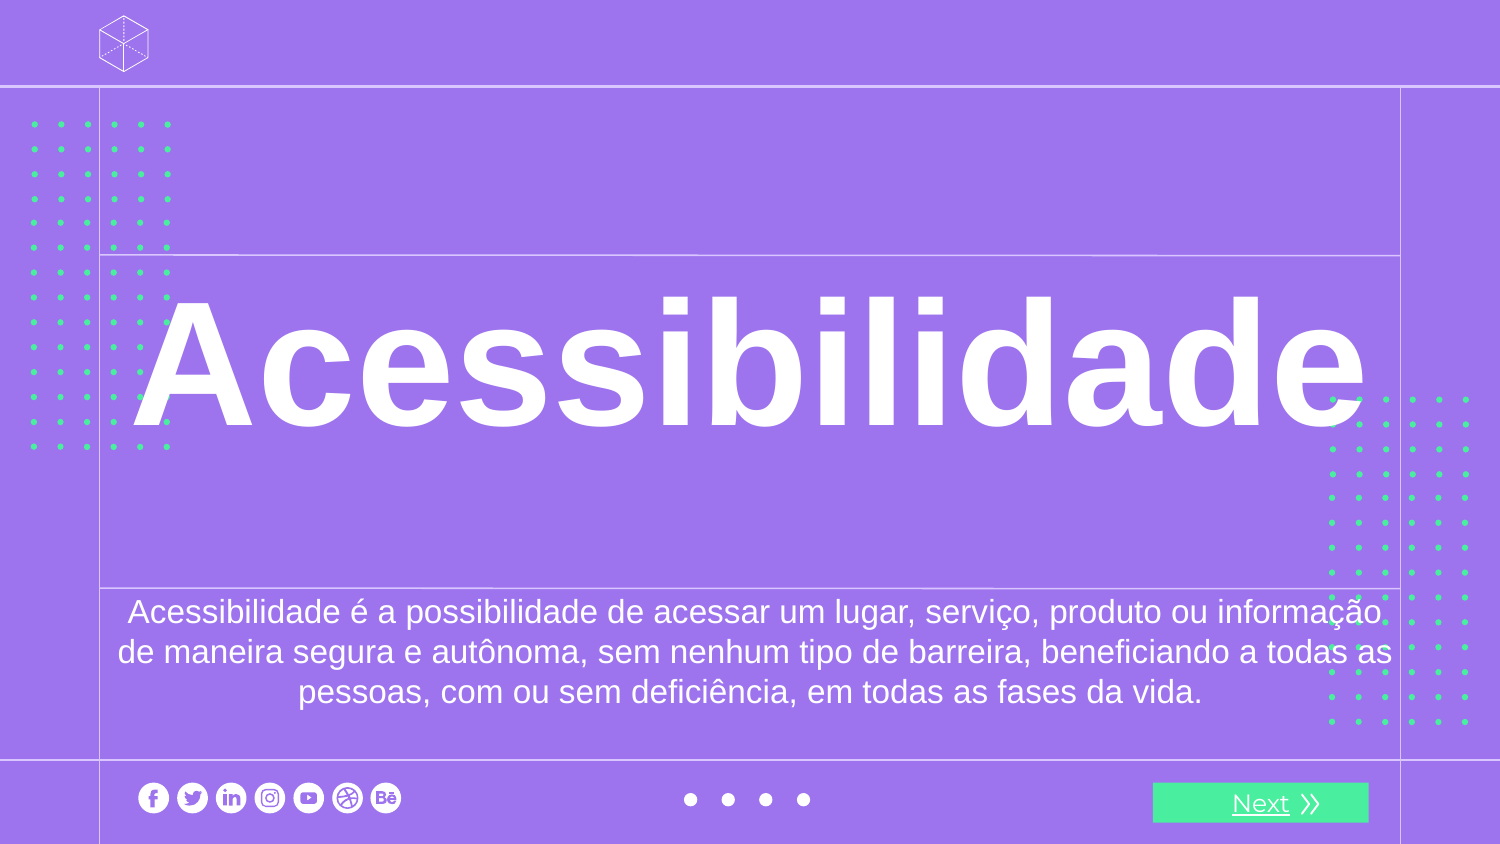

# Acessibilidade
Acessibilidade é a possibilidade de acessar um lugar, serviço, produto ou informação de maneira segura e autônoma, sem nenhum tipo de barreira, beneficiando a todas as pessoas, com ou sem deficiência, em todas as fases da vida.

Next